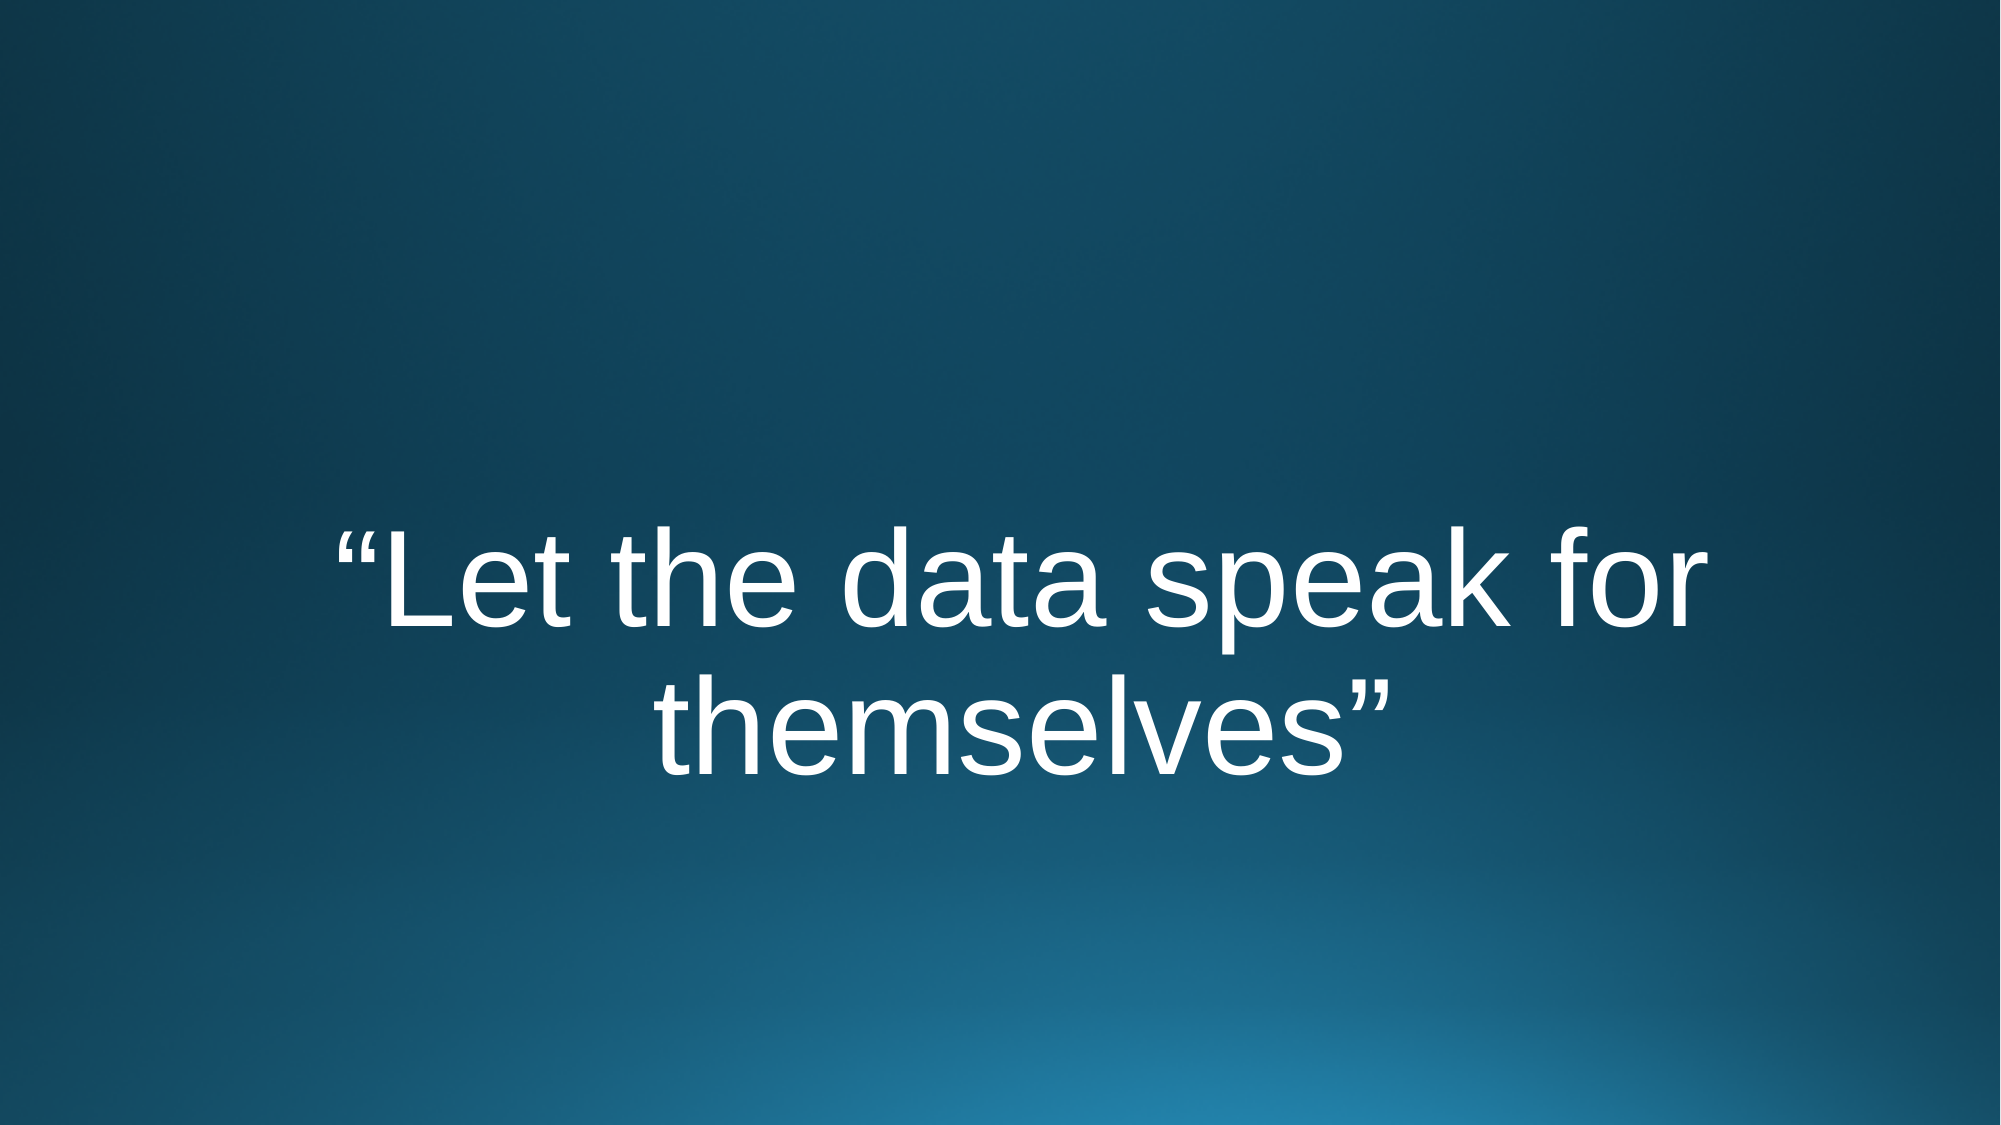

#
“Let the data speak for themselves”